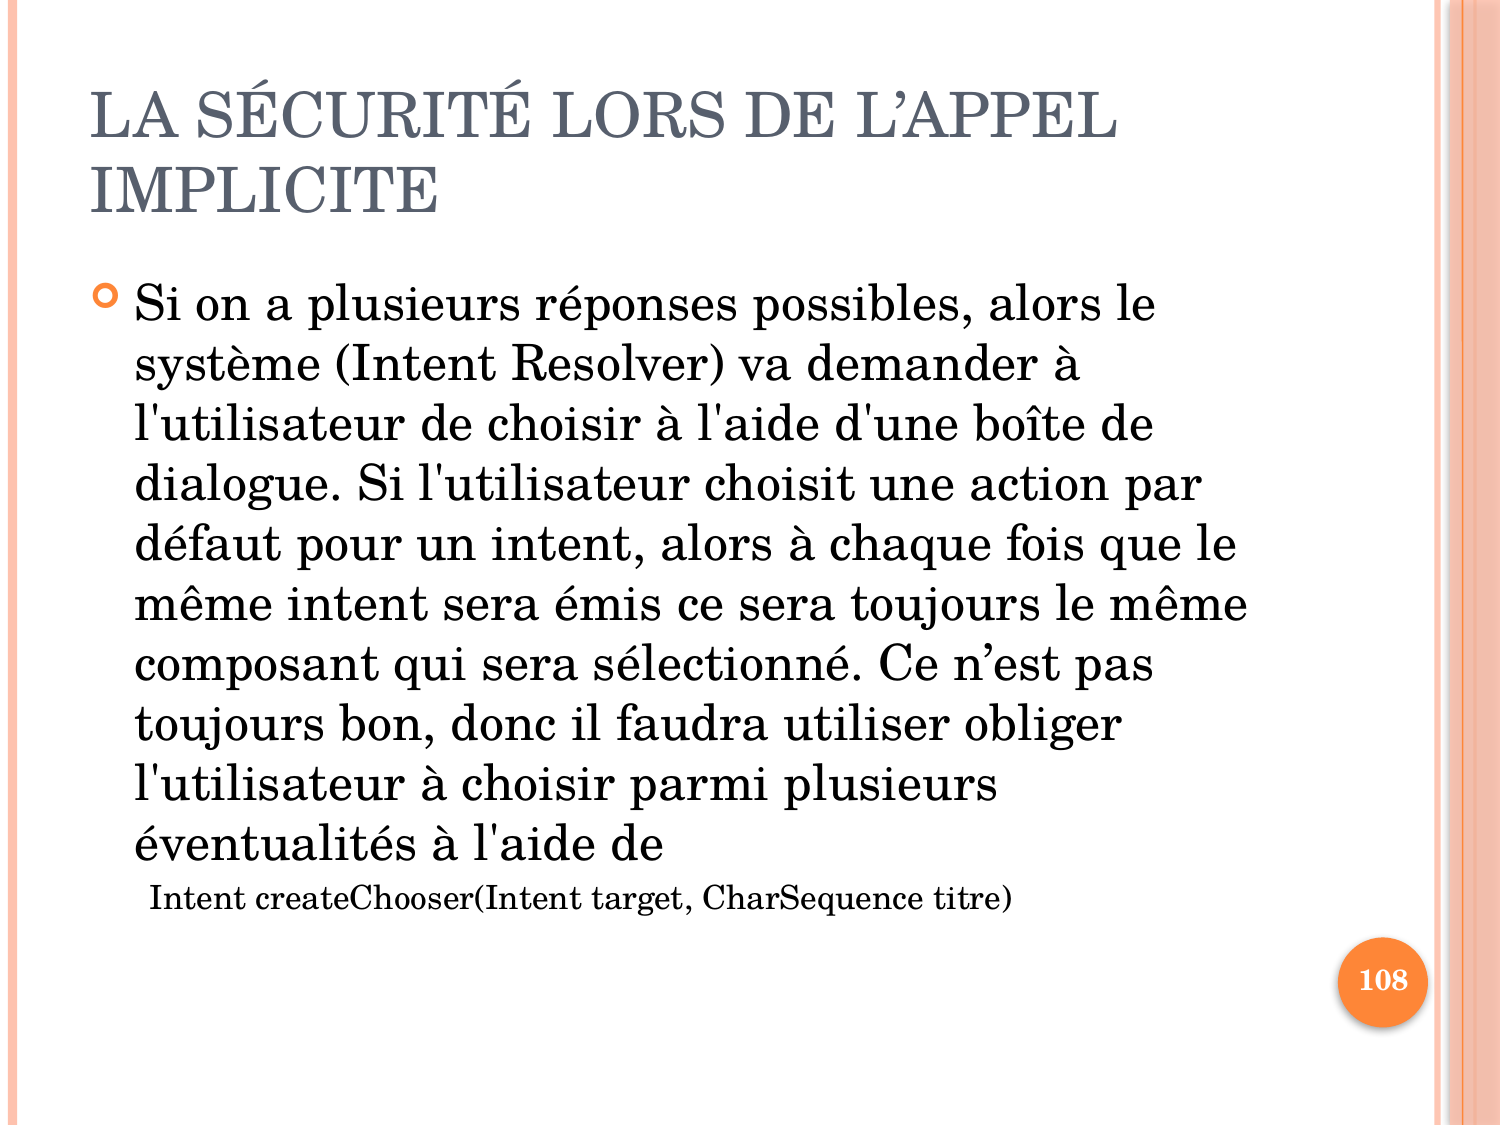

# La sécurité lors de l’appel implicite
Si on a plusieurs réponses possibles, alors le système (Intent Resolver) va demander à l'utilisateur de choisir à l'aide d'une boîte de dialogue. Si l'utilisateur choisit une action par défaut pour un intent, alors à chaque fois que le même intent sera émis ce sera toujours le même composant qui sera sélectionné. Ce n’est pas toujours bon, donc il faudra utiliser obliger l'utilisateur à choisir parmi plusieurs éventualités à l'aide de
Intent createChooser(Intent target, CharSequence titre)

108